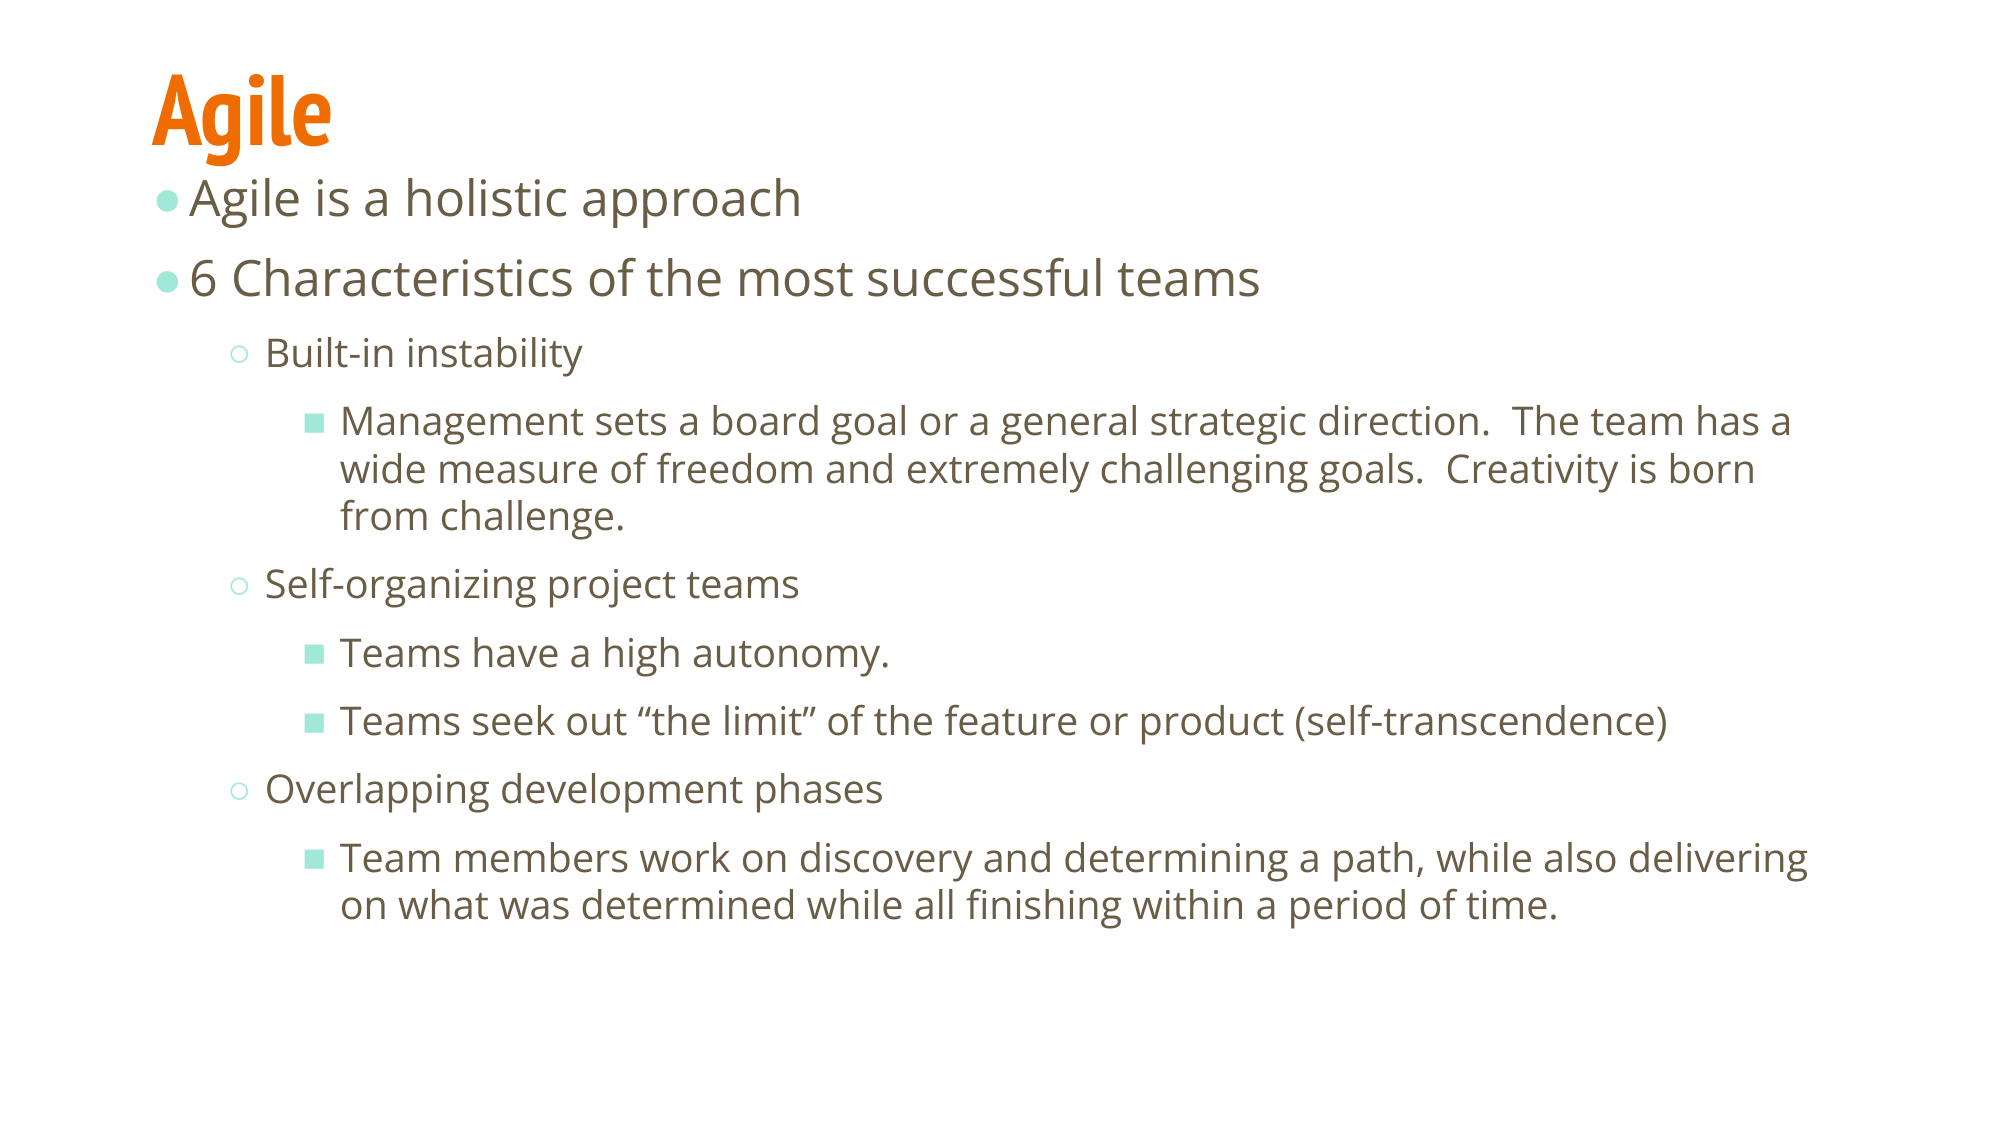

# Agile
Agile is a holistic approach
6 Characteristics of the most successful teams
Built-in instability
Management sets a board goal or a general strategic direction.  The team has a wide measure of freedom and extremely challenging goals.  Creativity is born from challenge.
Self-organizing project teams
Teams have a high autonomy.
Teams seek out “the limit” of the feature or product (self-transcendence)
Overlapping development phases
Team members work on discovery and determining a path, while also delivering on what was determined while all finishing within a period of time.
6